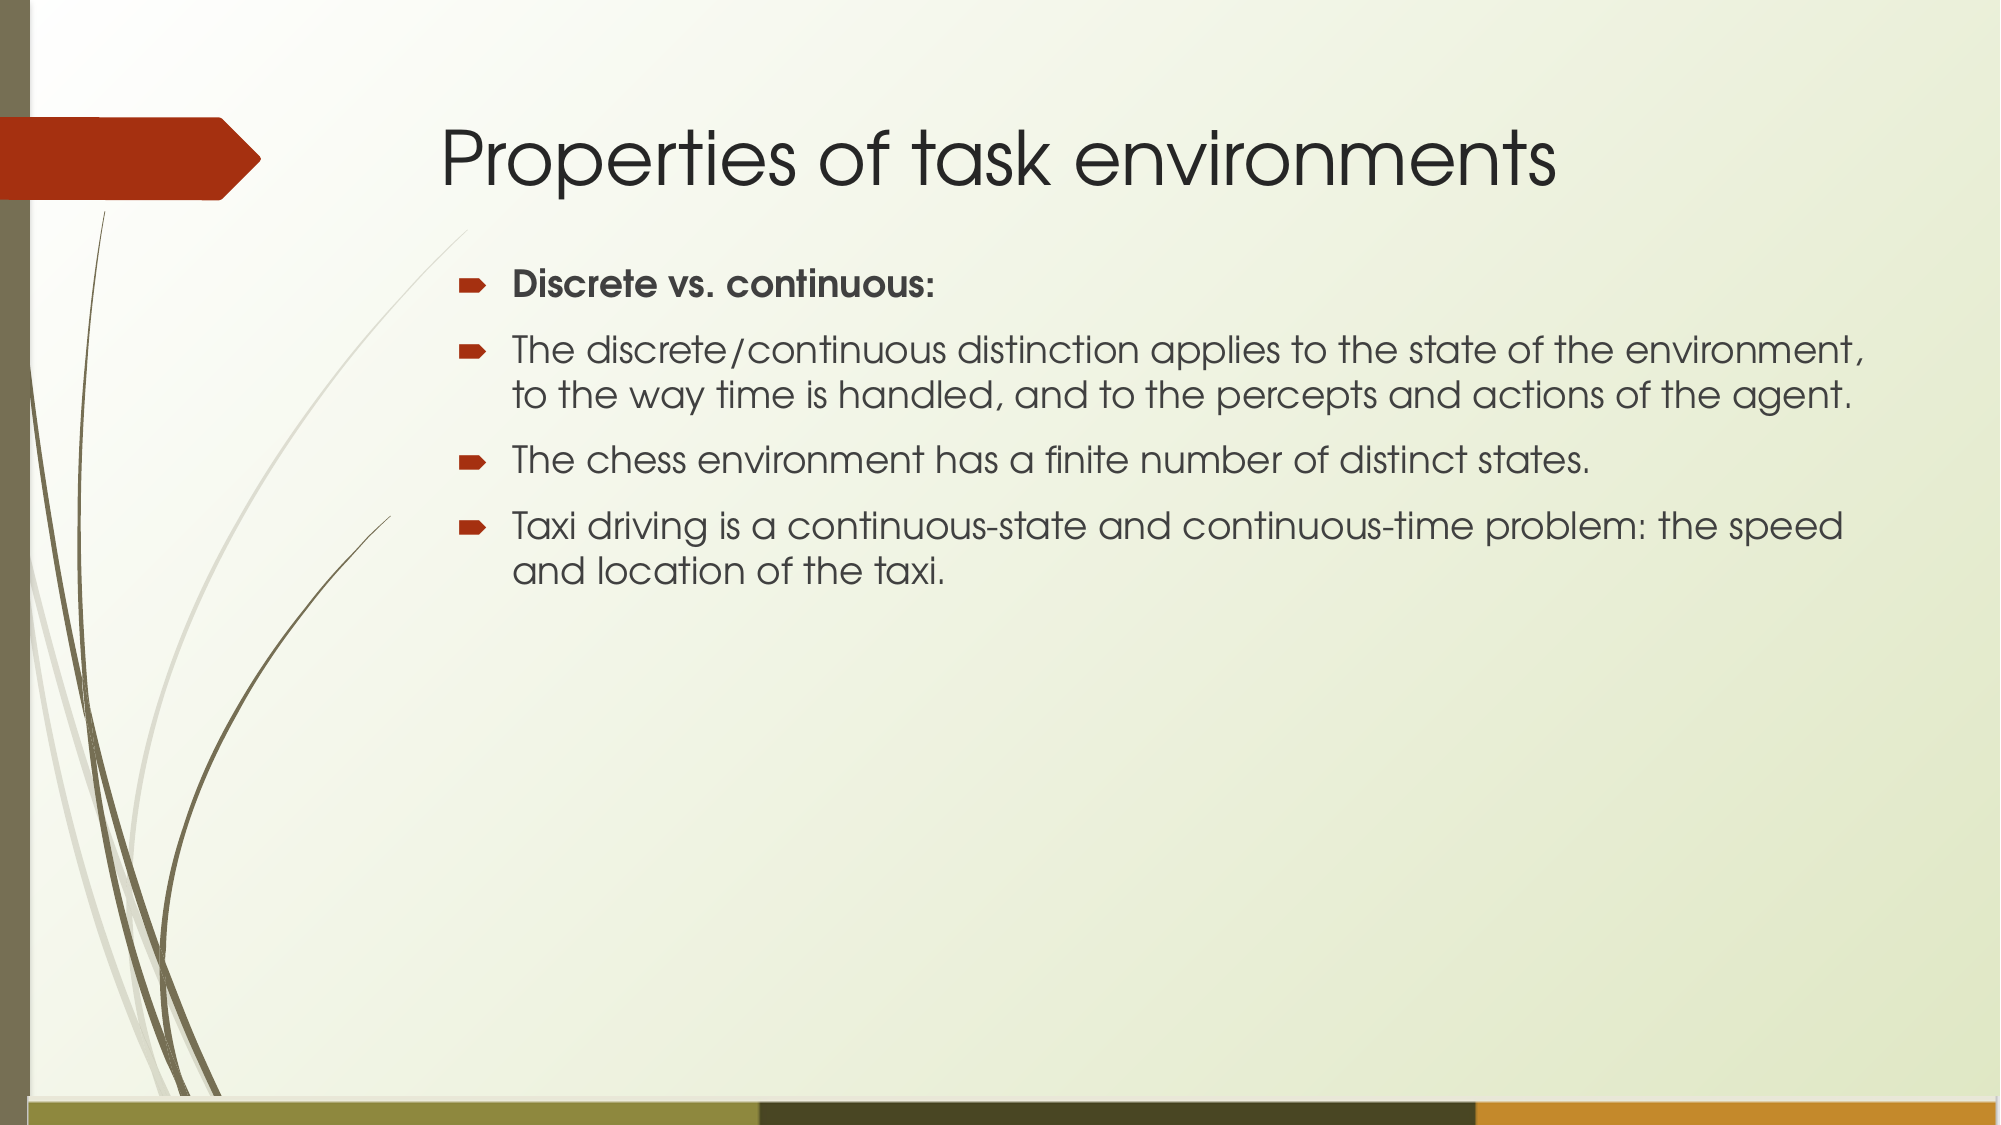

Properties of task environments

Discrete vs. continuous:
The discrete/continuous distinction applies to the state of the environment, to the way time is handled, and to the percepts and actions of the agent.
The chess environment has a finite number of distinct states.
Taxi driving is a continuous-state and continuous-time problem: the speed and location of the taxi.